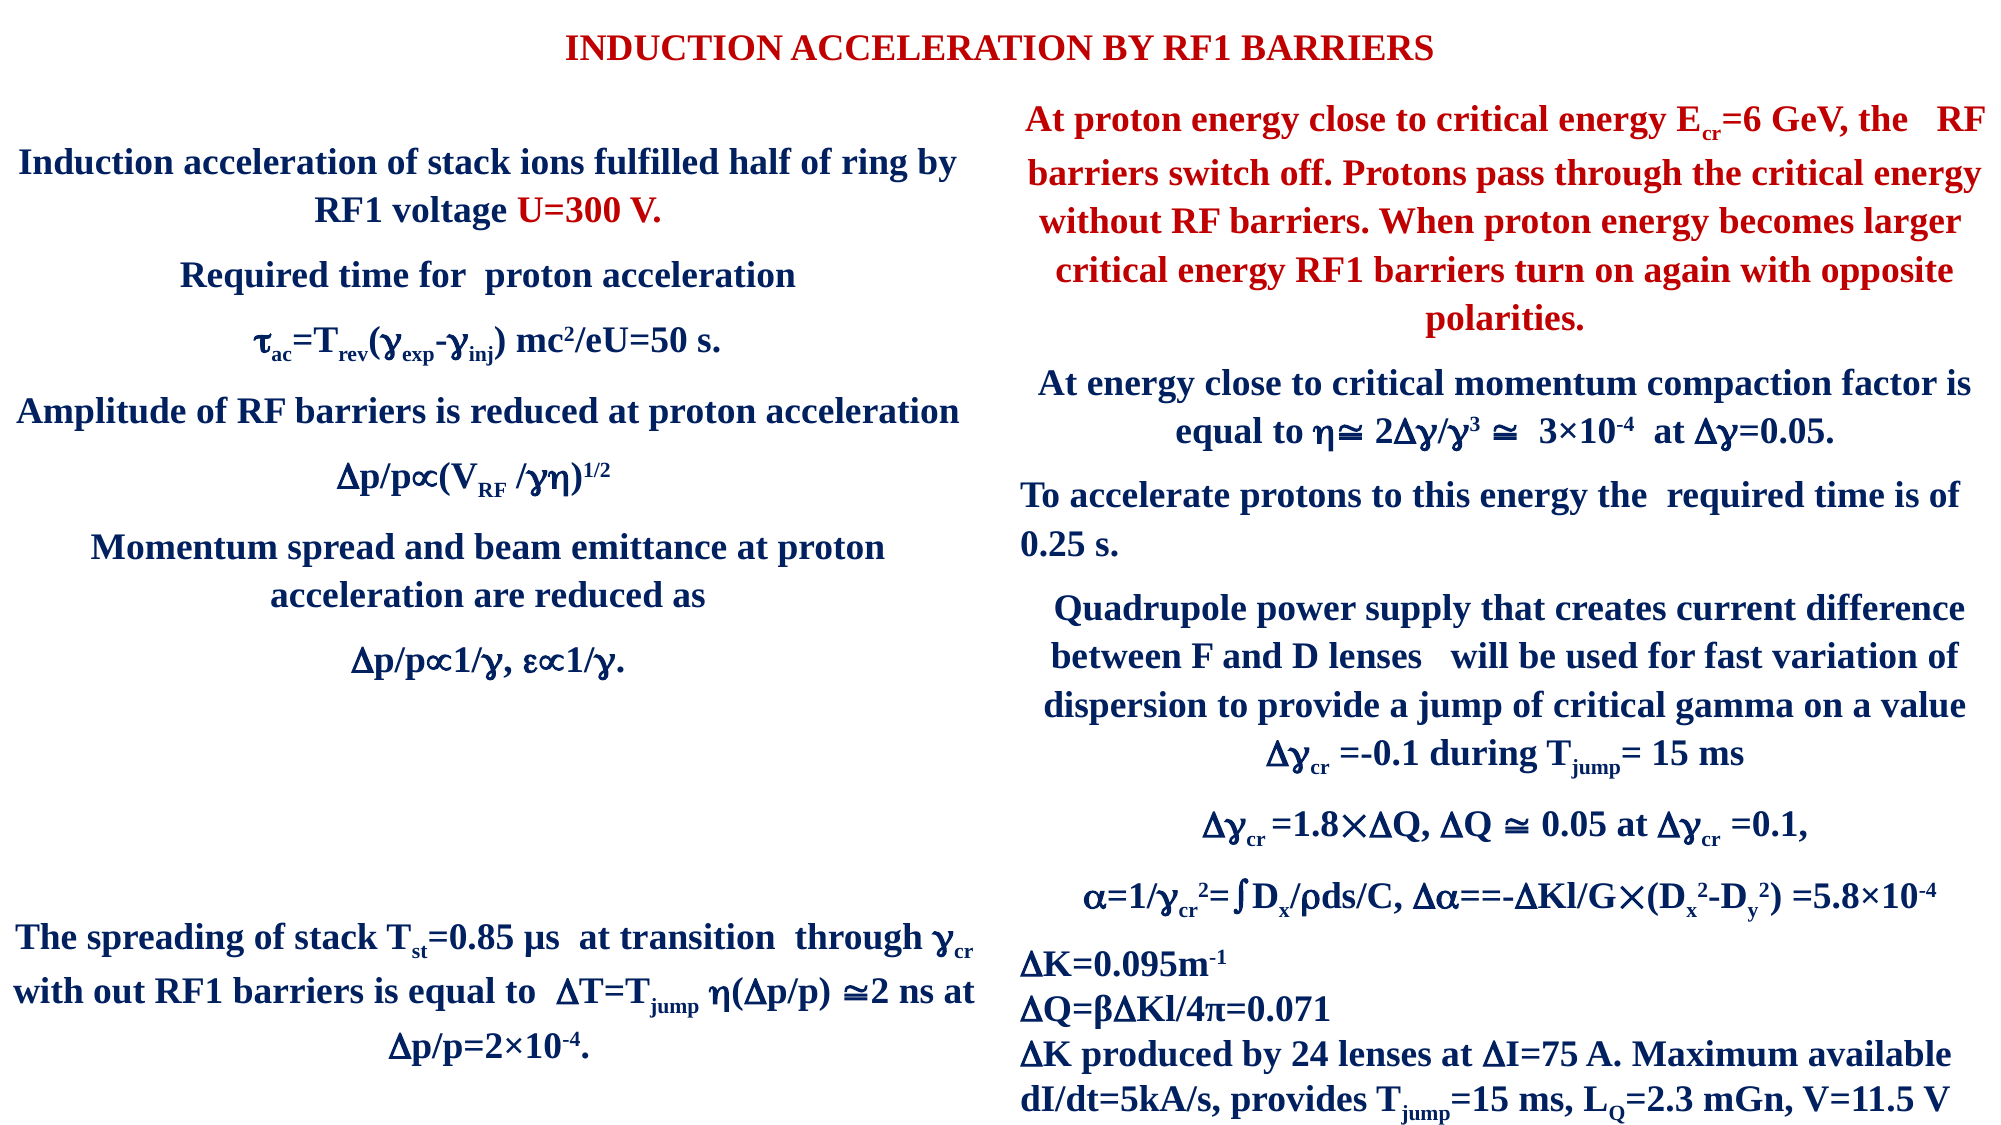

INDUCTION ACCELERATION BY RF1 BARRIERS
At proton energy close to critical energy Ecr=6 GeV, the   RF barriers switch off. Protons pass through the critical energy without RF barriers. When proton energy becomes larger  critical energy RF1 barriers turn on again with opposite polarities.
At energy close to critical momentum compaction factor is equal to η≅ 2Δγ/γ3 ≅  3×10-4  at Δγ=0.05.
To accelerate protons to this energy the  required time is of 0.25 s.
 Quadrupole power supply that creates current difference between F and D lenses   will be used for fast variation of dispersion to provide a jump of critical gamma on a value Δγcr =-0.1 during Tjump= 15 ms
Δγcr =1.8×ΔQ, ΔQ ≅ 0.05 at Δγcr =0.1,
  α=1/γcr2=∫Dx/ρds/C, Δα==-ΔKl/G×(Dx2-Dy2) =5.8×10-4
ΔK=0.095m-1
ΔQ=βΔKl/4π=0.071
ΔK produced by 24 lenses at ΔI=75 A. Maximum available dI/dt=5kA/s, provides Tjump=15 ms, LQ=2.3 mGn, V=11.5 V

Induction acceleration of stack ions fulfilled half of ring by RF1 voltage U=300 V.
Required time for  proton acceleration
τac=Trev(γexp-γinj) mc2/eU=50 s.
Amplitude of RF barriers is reduced at proton acceleration
Δp/p∝(VRF /γη)1/2
Momentum spread and beam emittance at proton acceleration are reduced as
Δp/p∝1/γ, ε∝1/γ.
The spreading of stack Tst=0.85 µs  at transition  through γcr with out RF1 barriers is equal to  ΔТ=Тjump η(Δp/p) ≅2 ns at Δp/p=2×10-4.